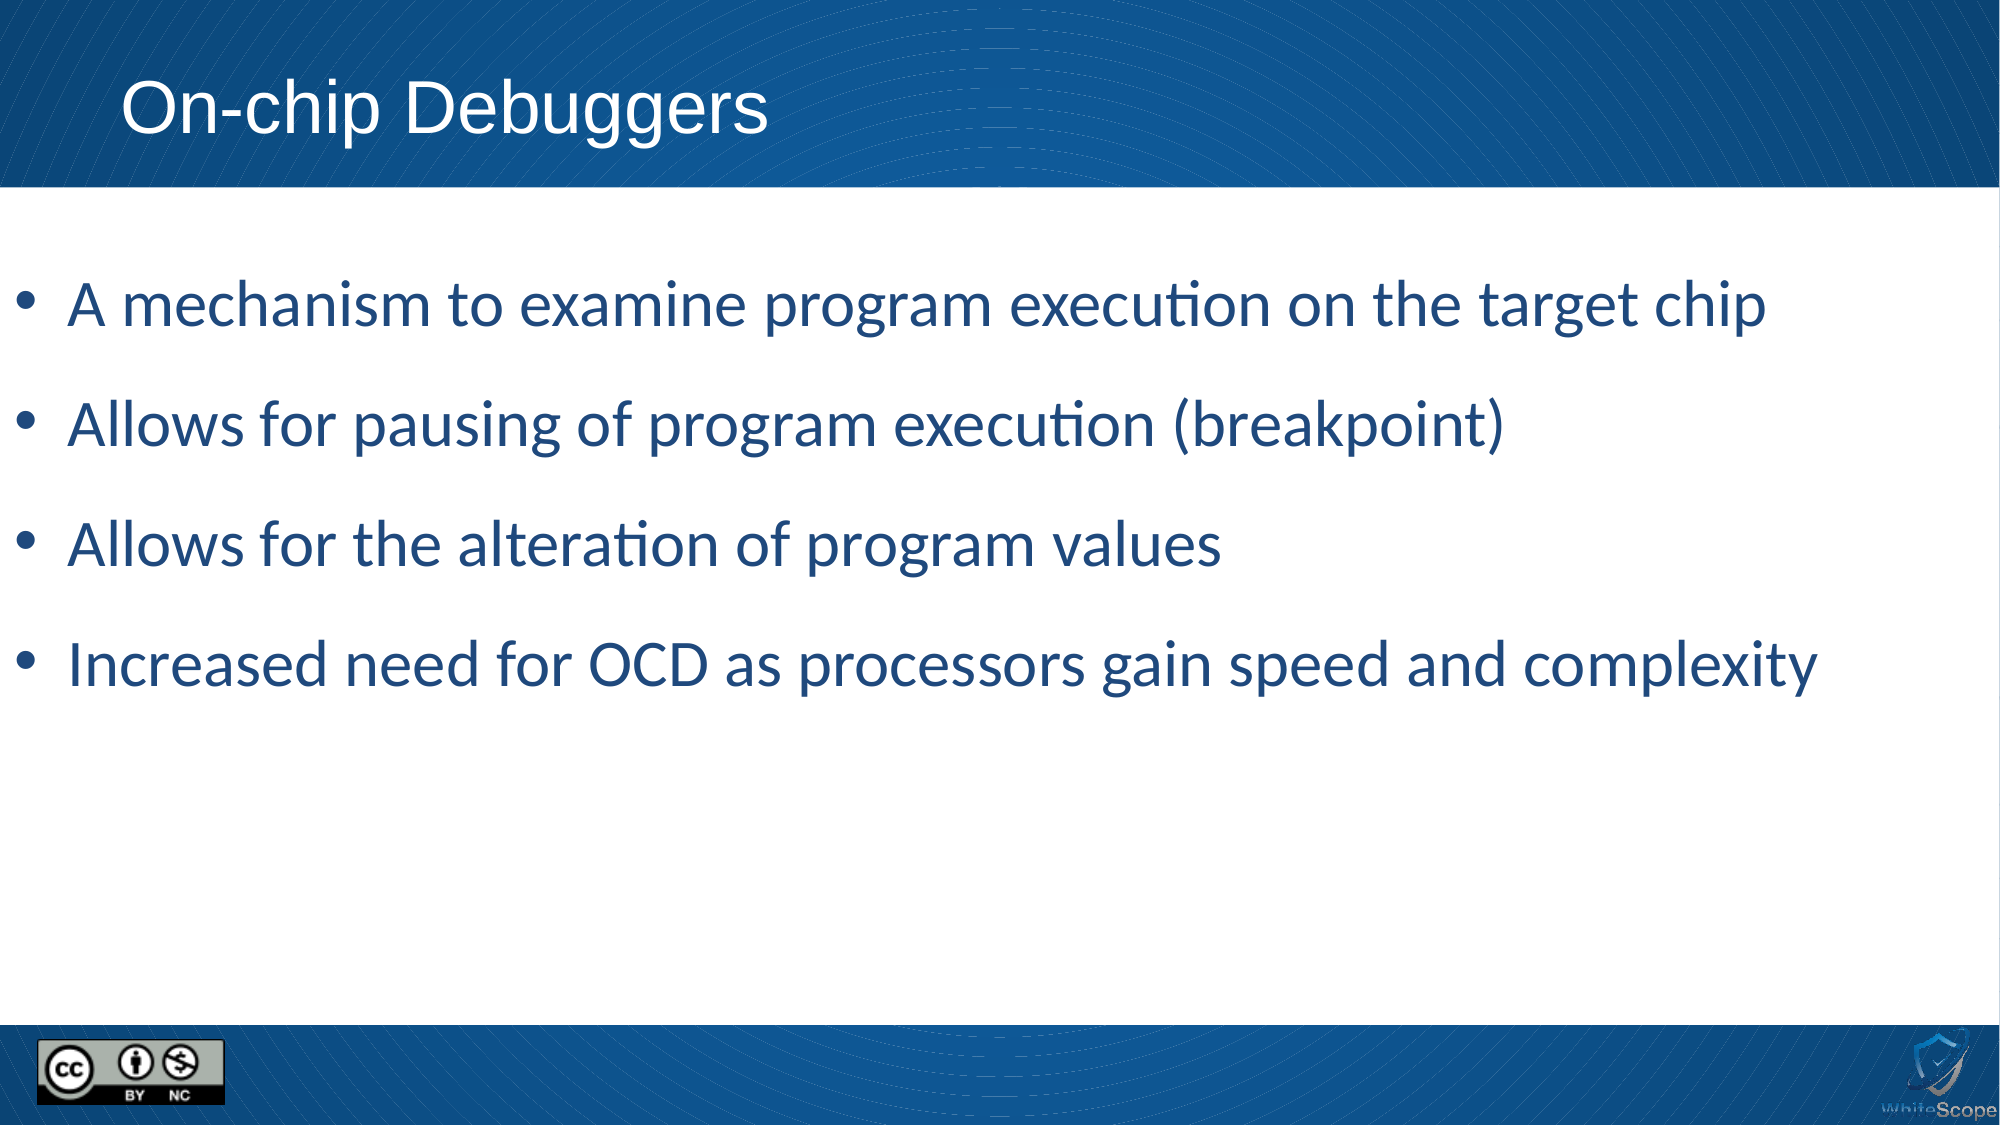

# On-chip Debuggers
  A mechanism to examine program execution on the target chip
  Allows for pausing of program execution (breakpoint)
  Allows for the alteration of program values
  Increased need for OCD as processors gain speed and complexity